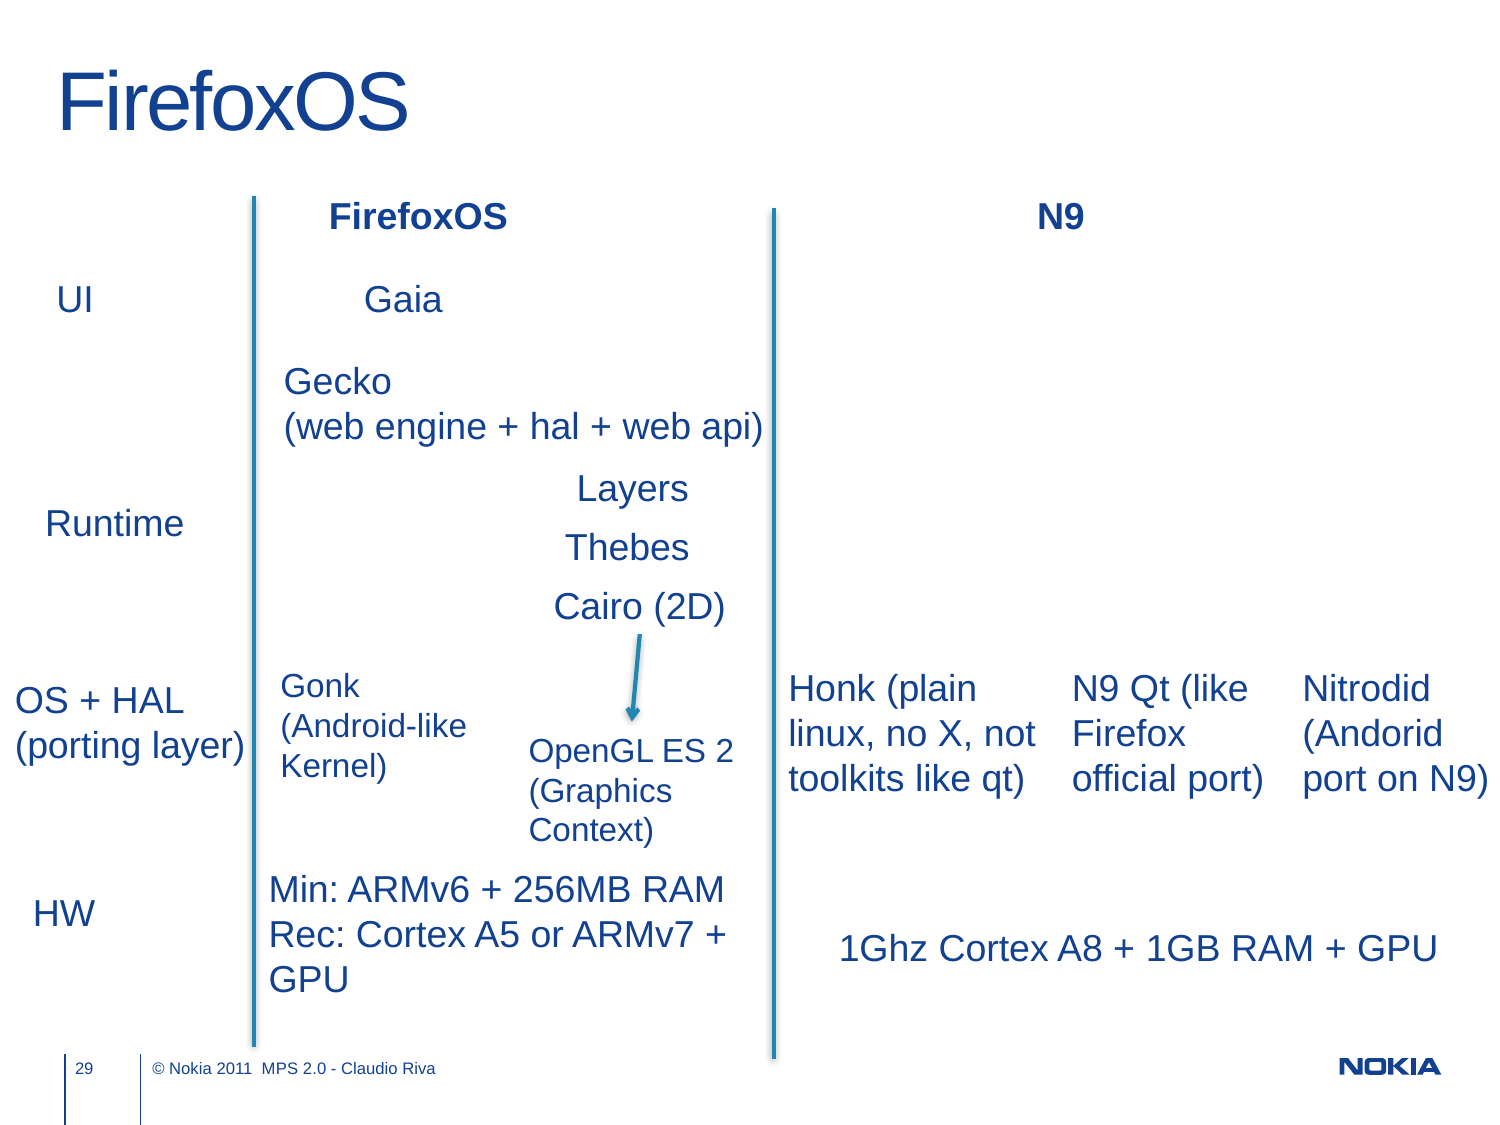

# FirefoxOS
FirefoxOS
N9
UI
Gaia
Gecko
(web engine + hal + web api)
Layers
Runtime
Thebes
Cairo (2D)
Gonk
(Android-like Kernel)
Honk (plain linux, no X, not toolkits like qt)
N9 Qt (like Firefox official port)
Nitrodid (Andorid port on N9)
OS + HAL
(porting layer)
OpenGL ES 2
(Graphics Context)
Min: ARMv6 + 256MB RAM
Rec: Cortex A5 or ARMv7 + GPU
HW
1Ghz Cortex A8 + 1GB RAM + GPU
29
© Nokia 2011  MPS 2.0 - Claudio Riva